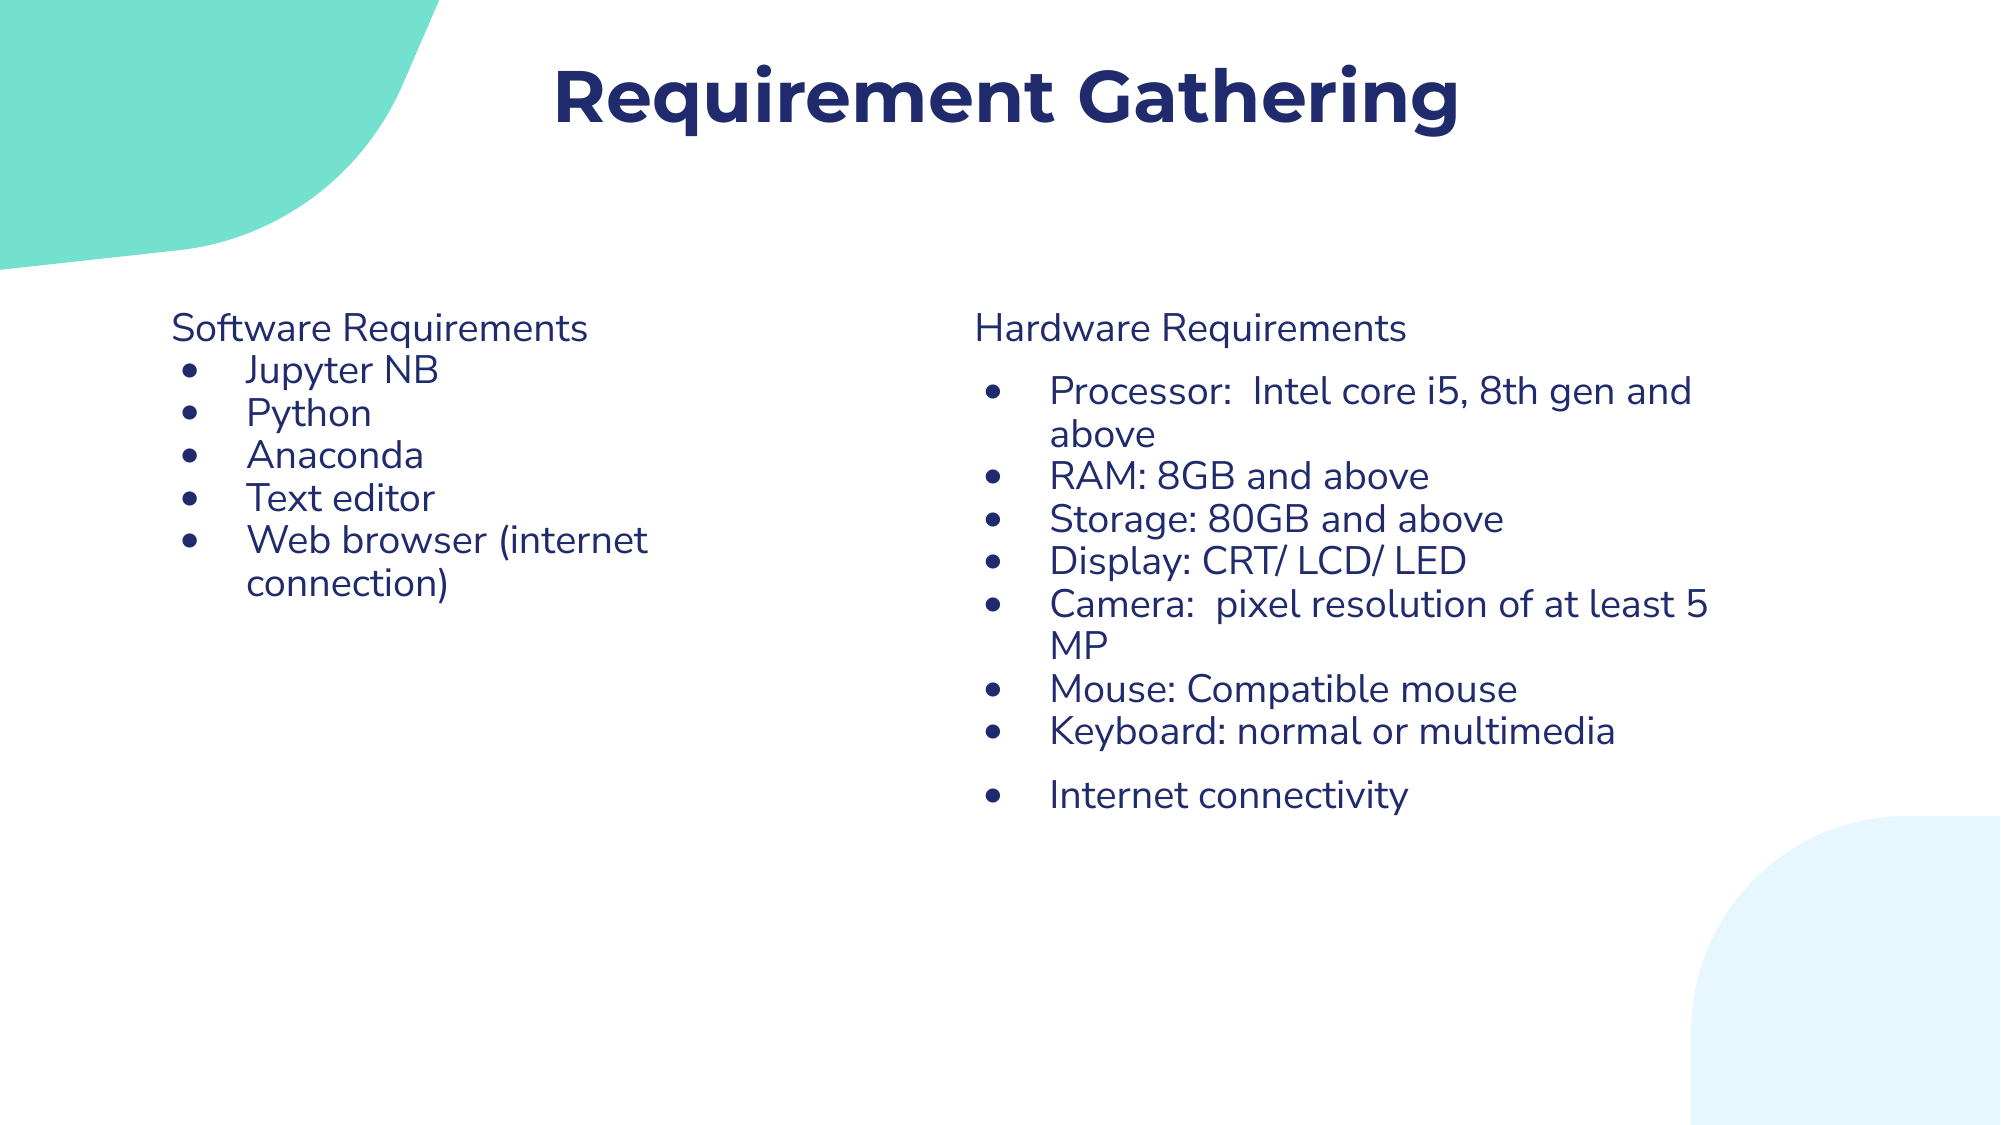

Requirement Gathering
Software Requirements
Jupyter NB
Python
Anaconda
Text editor
Web browser (internet connection)
Hardware Requirements
Processor:  Intel core i5, 8th gen and above
RAM: 8GB and above
Storage: 80GB and above
Display: CRT/ LCD/ LED
Camera:  pixel resolution of at least 5 MP
Mouse: Compatible mouse
Keyboard: normal or multimedia
Internet connectivity